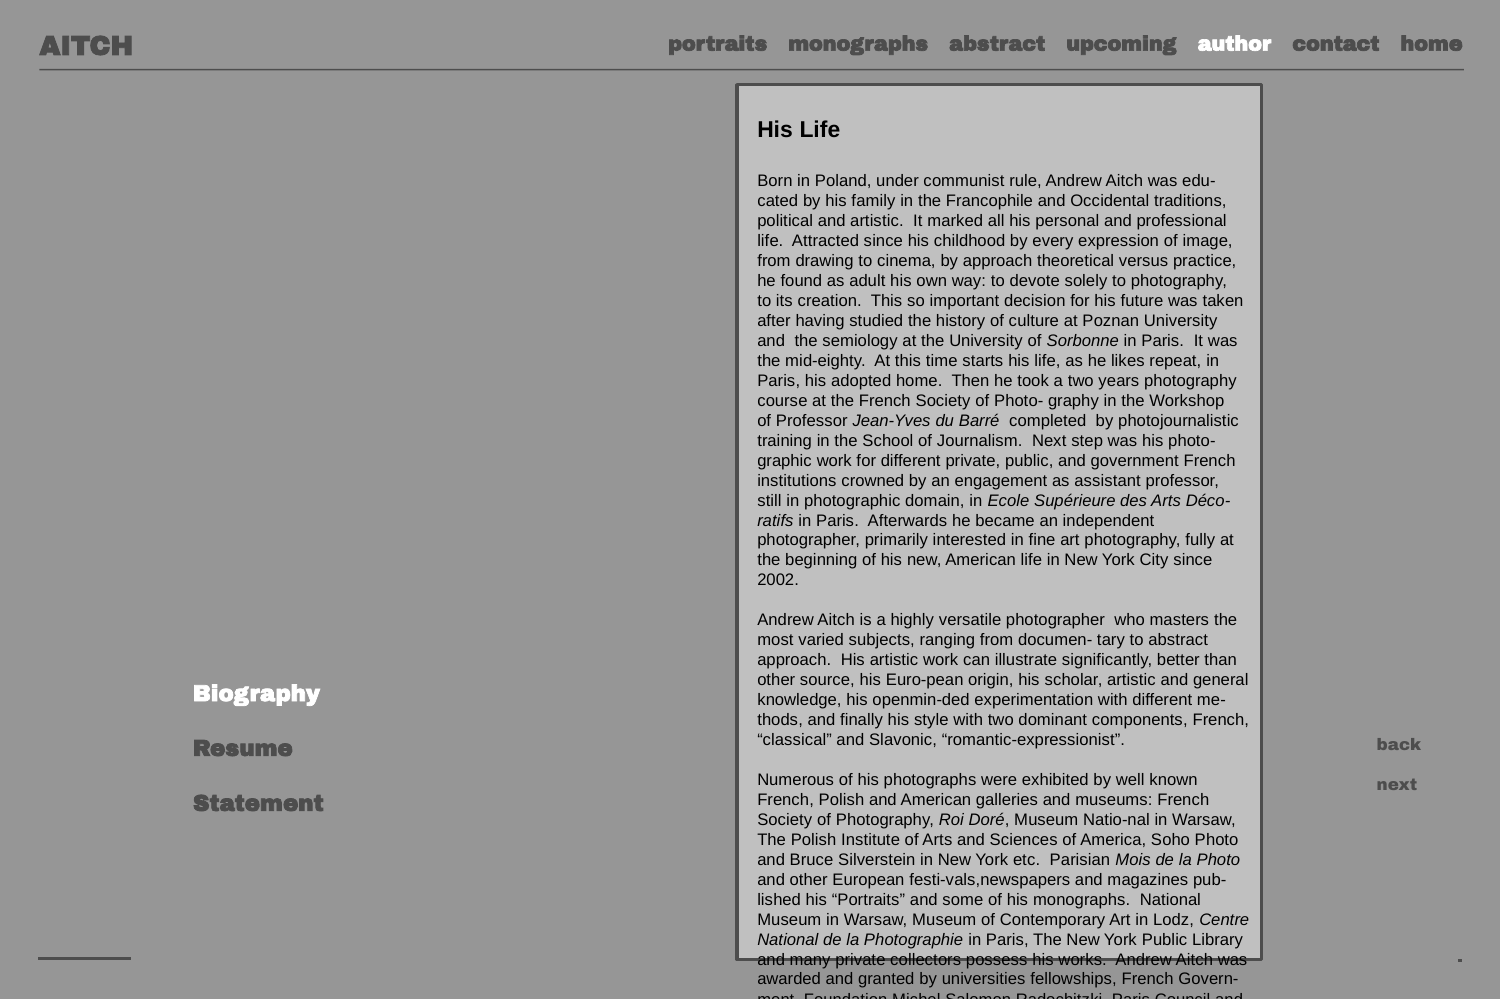

AITCH
portraits   monographs   abstract   upcoming   author   contact   home

His Life

Born in Poland, under communist rule, Andrew Aitch was edu-cated by his family in the Francophile and Occidental traditions, political and artistic.  It marked all his personal and professional life.  Attracted since his childhood by every expression of image, from drawing to cinema, by approach theoretical versus practice, he found as adult his own way: to devote solely to photography,
to its creation.  This so important decision for his future was taken after having studied the history of culture at Poznan University
and  the semiology at the University of Sorbonne in Paris.  It was the mid-eighty.  At this time starts his life, as he likes repeat, in Paris, his adopted home.  Then he took a two years photography course at the French Society of Photo- graphy in the Workshop
of Professor Jean-Yves du Barré  completed  by photojournalistic training in the School of Journalism.  Next step was his photo- graphic work for different private, public, and government French institutions crowned by an engagement as assistant professor,
still in photographic domain, in Ecole Supérieure des Arts Déco-ratifs in Paris.  Afterwards he became an independent photographer, primarily interested in fine art photography, fully at the beginning of his new, American life in New York City since 2002.

Andrew Aitch is a highly versatile photographer  who masters the most varied subjects, ranging from documen- tary to abstract approach.  His artistic work can illustrate significantly, better than other source, his Euro-pean origin, his scholar, artistic and general knowledge, his openmin-ded experimentation with different me- thods, and finally his style with two dominant components, French, “classical” and Slavonic, “romantic-expressionist”.

Numerous of his photographs were exhibited by well known French, Polish and American galleries and museums: French Society of Photography, Roi Doré, Museum Natio-nal in Warsaw, The Polish Institute of Arts and Sciences of America, Soho Photo and Bruce Silverstein in New York etc.  Parisian Mois de la Photo and other European festi-vals,newspapers and magazines pub- lished his “Portraits” and some of his monographs.  National Museum in Warsaw, Museum of Contemporary Art in Lodz, Centre National de la Photographie in Paris, The New York Public Library and many private collectors possess his works.  Andrew Aitch was awarded and granted by universities fellowships, French Govern-ment, Foundation Michel Salomon Radochitzki, Paris Council and Ministry of French Foreign  Affairs.  Since 1990 he has been a member of the Société Française de Photographie.

Elaborated  by Anne Sophie Wolska

Biography

Resume

Statement

back

next